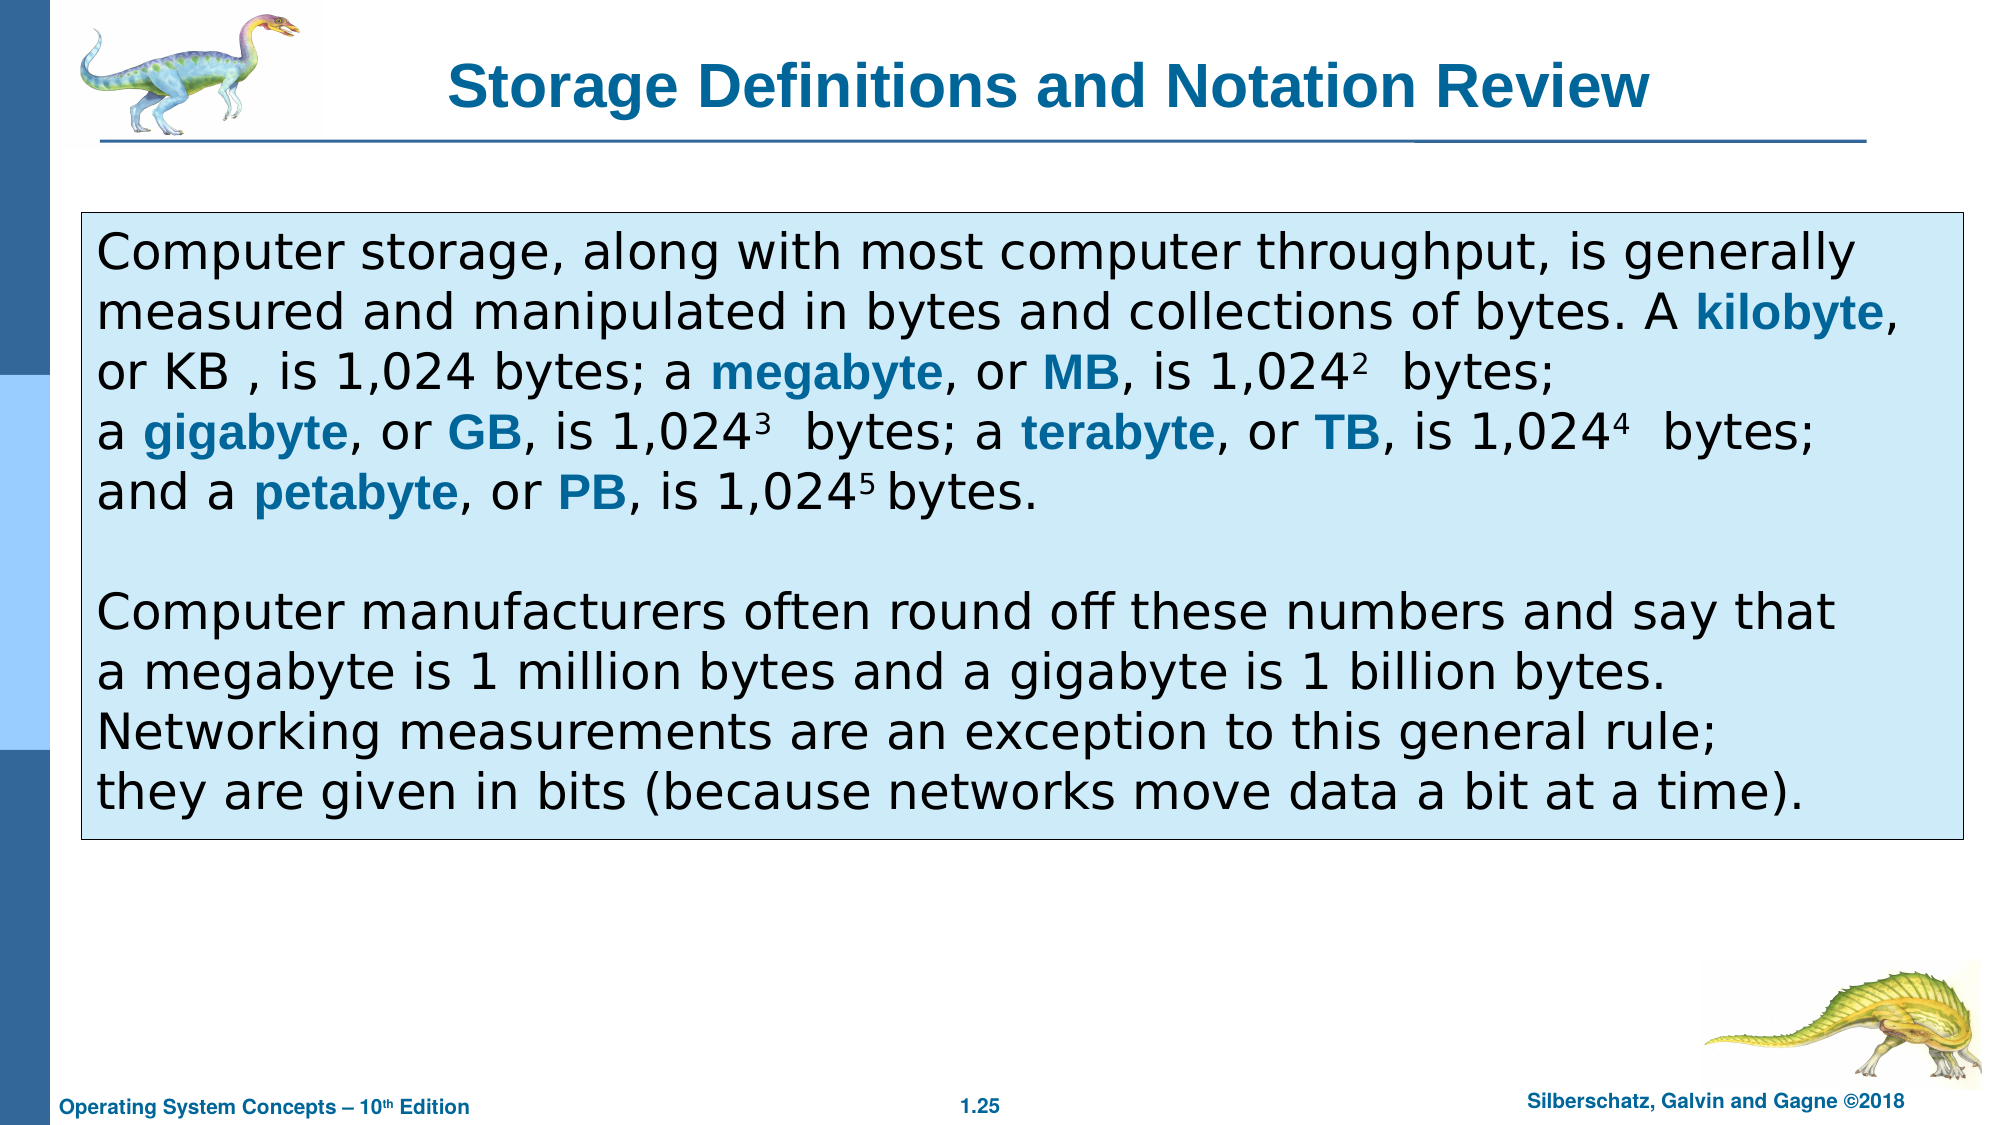

# Storage Definitions and Notation Review
Computer storage, along with most computer throughput, is generally
measured and manipulated in bytes and collections of bytes. A kilobyte,
or KB , is 1,024 bytes; a megabyte, or MB, is 1,0242  bytes;
a gigabyte, or GB, is 1,0243  bytes; a terabyte, or TB, is 1,0244  bytes;
and a petabyte, or PB, is 1,0245 bytes.

Computer manufacturers often round off these numbers and say that
a megabyte is 1 million bytes and a gigabyte is 1 billion bytes.
Networking measurements are an exception to this general rule;
they are given in bits (because networks move data a bit at a time).